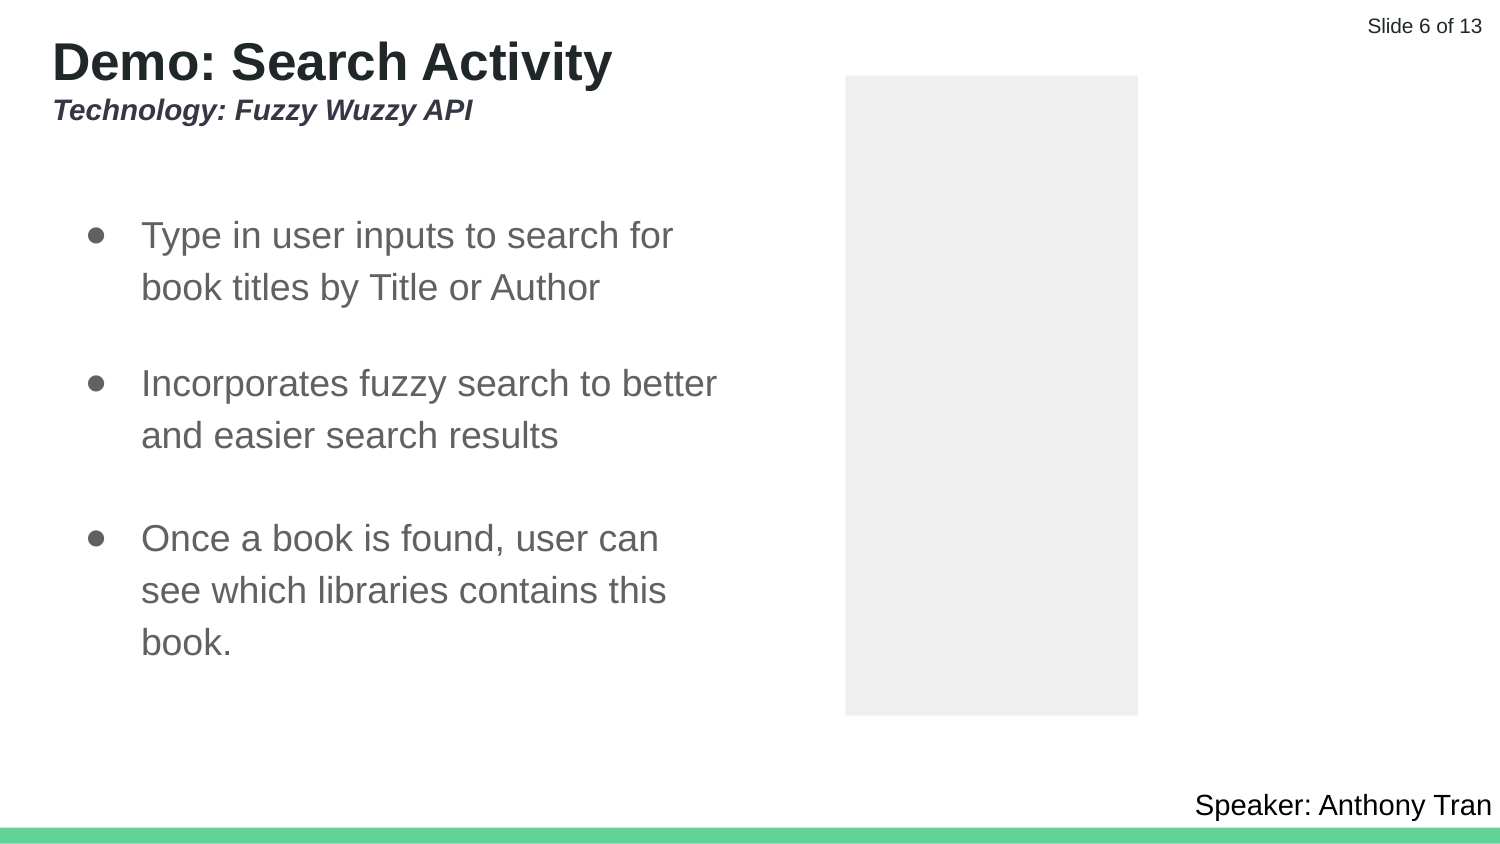

Anthony
Slide 6 of 13
# Demo: Search Activity
Technology: Fuzzy Wuzzy API

Type in user inputs to search for book titles by Title or Author
Incorporates fuzzy search to better and easier search results
Once a book is found, user can see which libraries contains this book.
Speaker: Anthony Tran